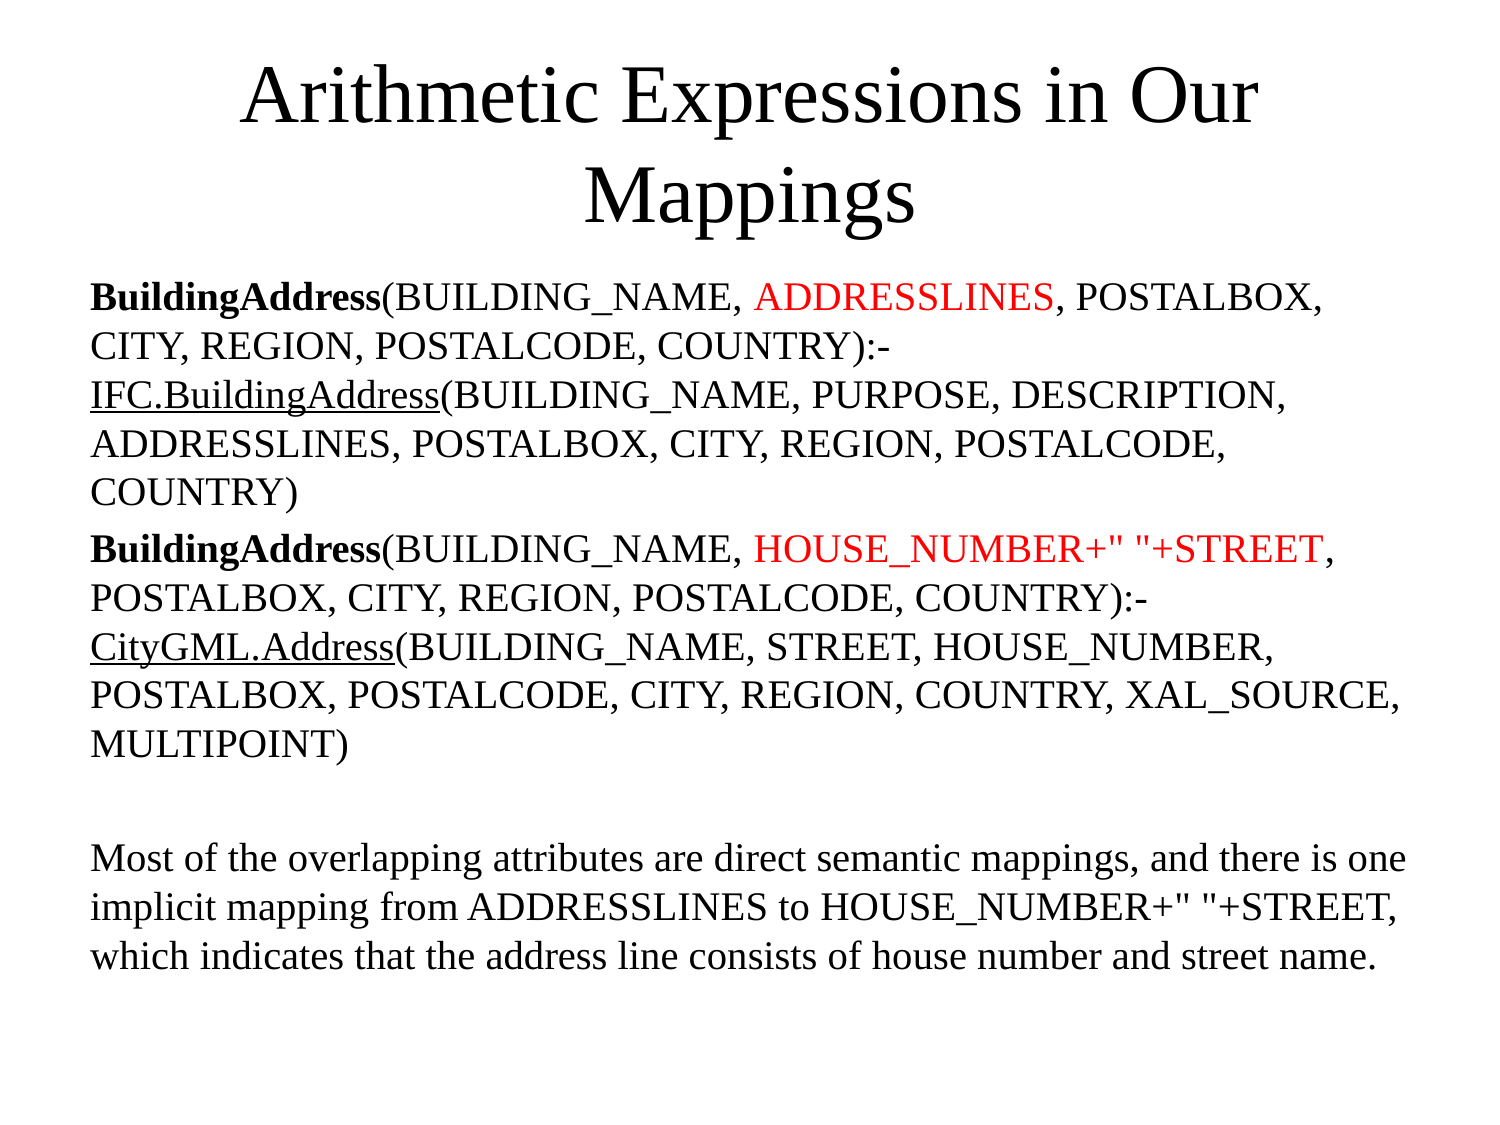

# Arithmetic Expressions in Our Mappings
BuildingAddress(BUILDING_NAME, ADDRESSLINES, POSTALBOX, CITY, REGION, POSTALCODE, COUNTRY):-IFC.BuildingAddress(BUILDING_NAME, PURPOSE, DESCRIPTION, ADDRESSLINES, POSTALBOX, CITY, REGION, POSTALCODE, COUNTRY)
BuildingAddress(BUILDING_NAME, HOUSE_NUMBER+" "+STREET, POSTALBOX, CITY, REGION, POSTALCODE, COUNTRY):-CityGML.Address(BUILDING_NAME, STREET, HOUSE_NUMBER, POSTALBOX, POSTALCODE, CITY, REGION, COUNTRY, XAL_SOURCE, MULTIPOINT)

Most of the overlapping attributes are direct semantic mappings, and there is one implicit mapping from ADDRESSLINES to HOUSE_NUMBER+" "+STREET, which indicates that the address line consists of house number and street name.